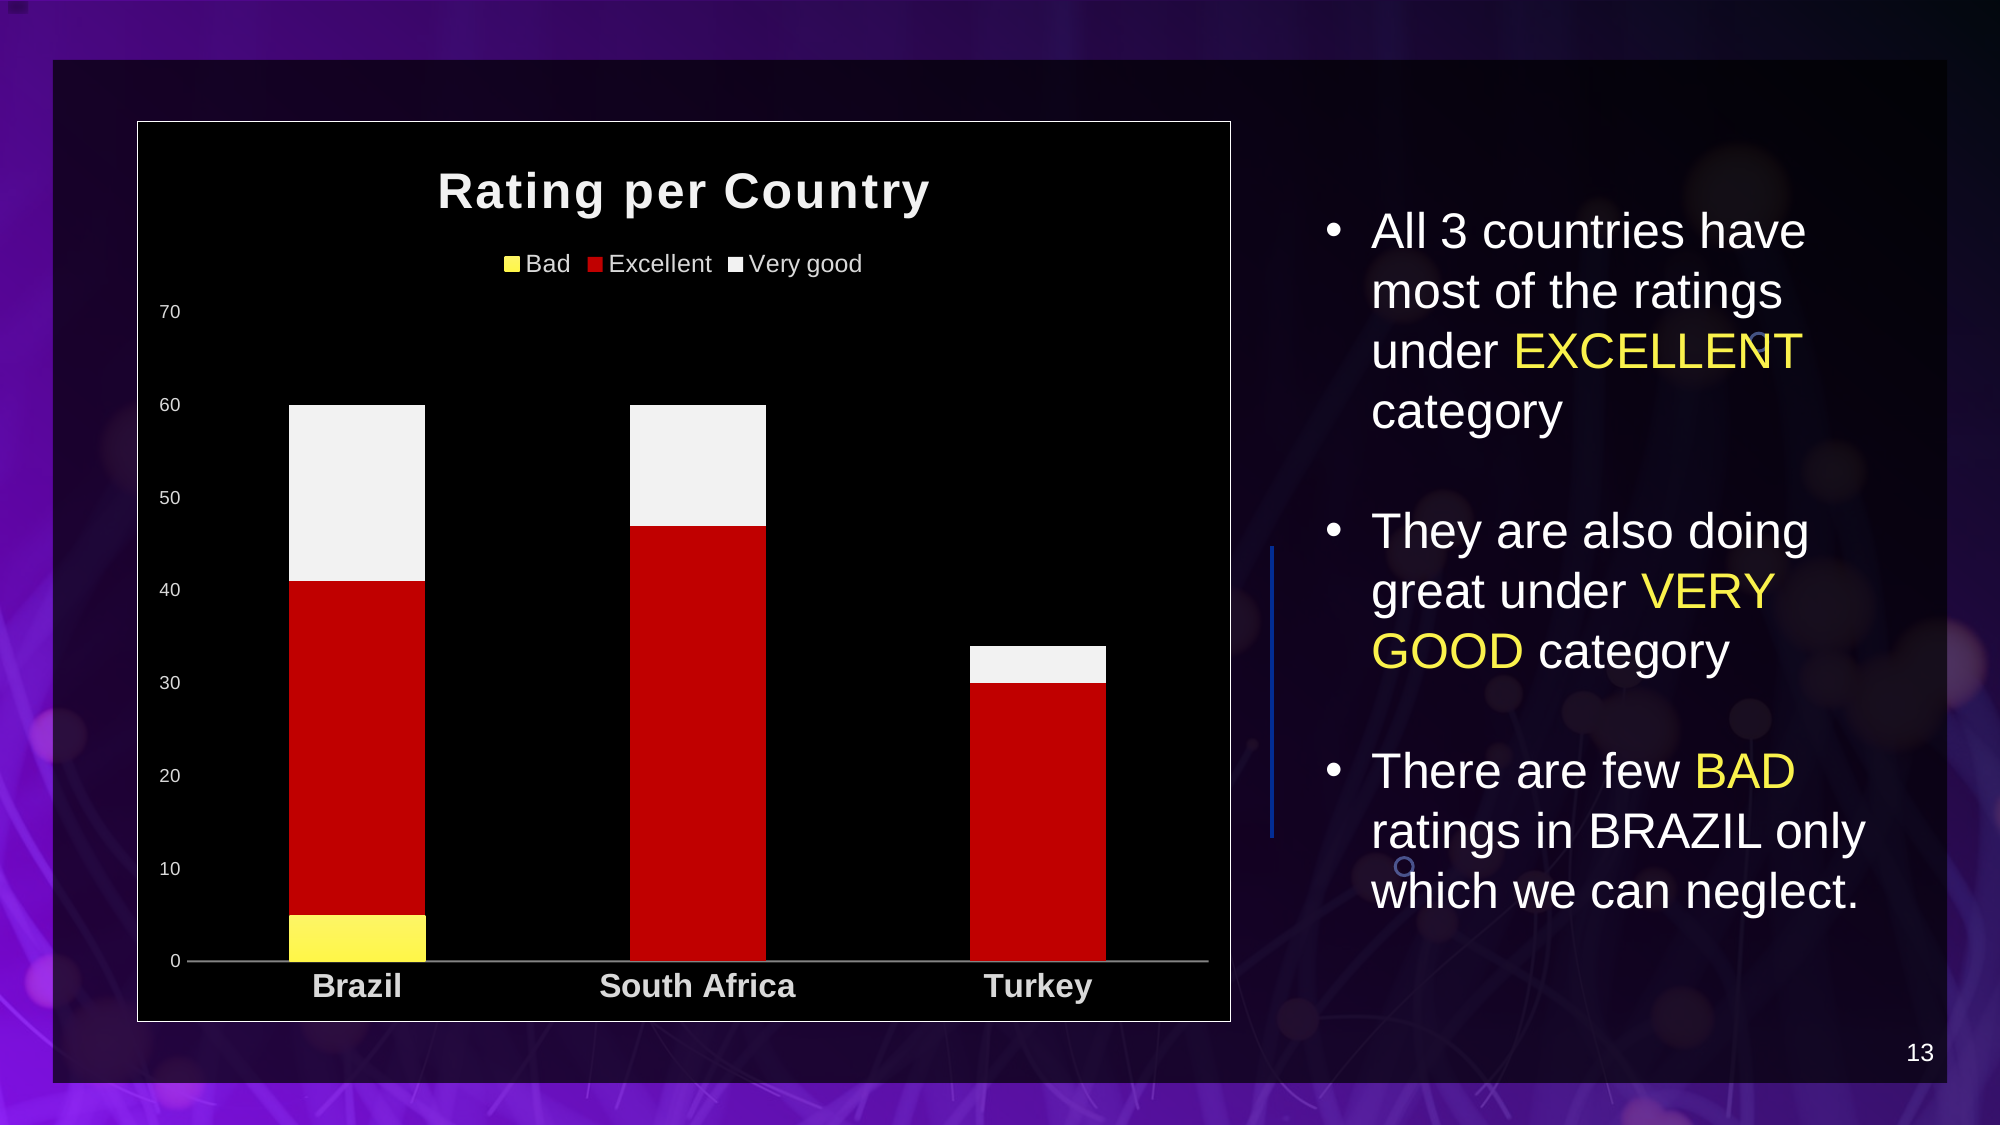

### Chart: Rating per Country

| Category | Bad | Excellent | Very good |
|---|---|---|---|
| Brazil | 5.0 | 36.0 | 19.0 |
| South Africa | None | 47.0 | 13.0 |
| Turkey | None | 30.0 | 4.0 |
All 3 countries have most of the ratings under EXCELLENT category

They are also doing great under VERY GOOD category

There are few BAD ratings in BRAZIL only which we can neglect.
13